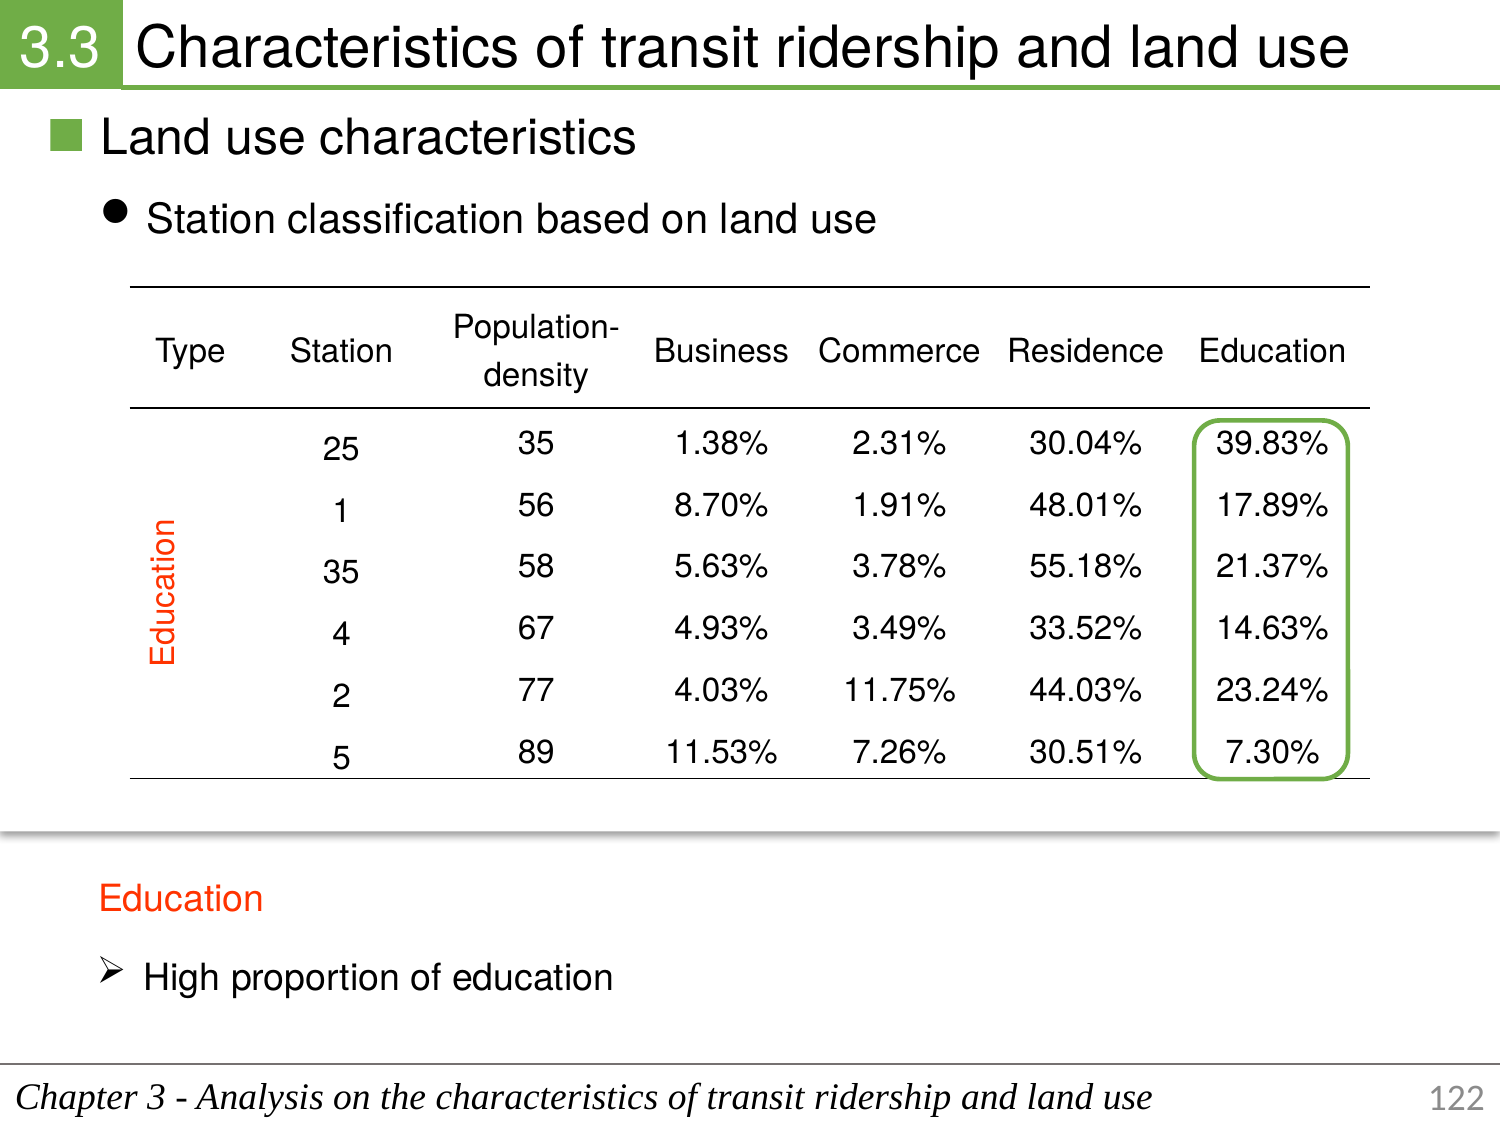

3.3
Characteristics of transit ridership and land use

Land use characteristics

Station classification based on land use
| Type | Station | Population-density | Business | Commerce | Residence | Education |
| --- | --- | --- | --- | --- | --- | --- |
| Education | 25 | 35 | 1.38% | 2.31% | 30.04% | 39.83% |
|  | 1 | 56 | 8.70% | 1.91% | 48.01% | 17.89% |
|  | 35 | 58 | 5.63% | 3.78% | 55.18% | 21.37% |
|  | 4 | 67 | 4.93% | 3.49% | 33.52% | 14.63% |
|  | 2 | 77 | 4.03% | 11.75% | 44.03% | 23.24% |
|  | 5 | 89 | 11.53% | 7.26% | 30.51% | 7.30% |

Education
High proportion of education
Chapter 3 - Analysis on the characteristics of transit ridership and land use

122